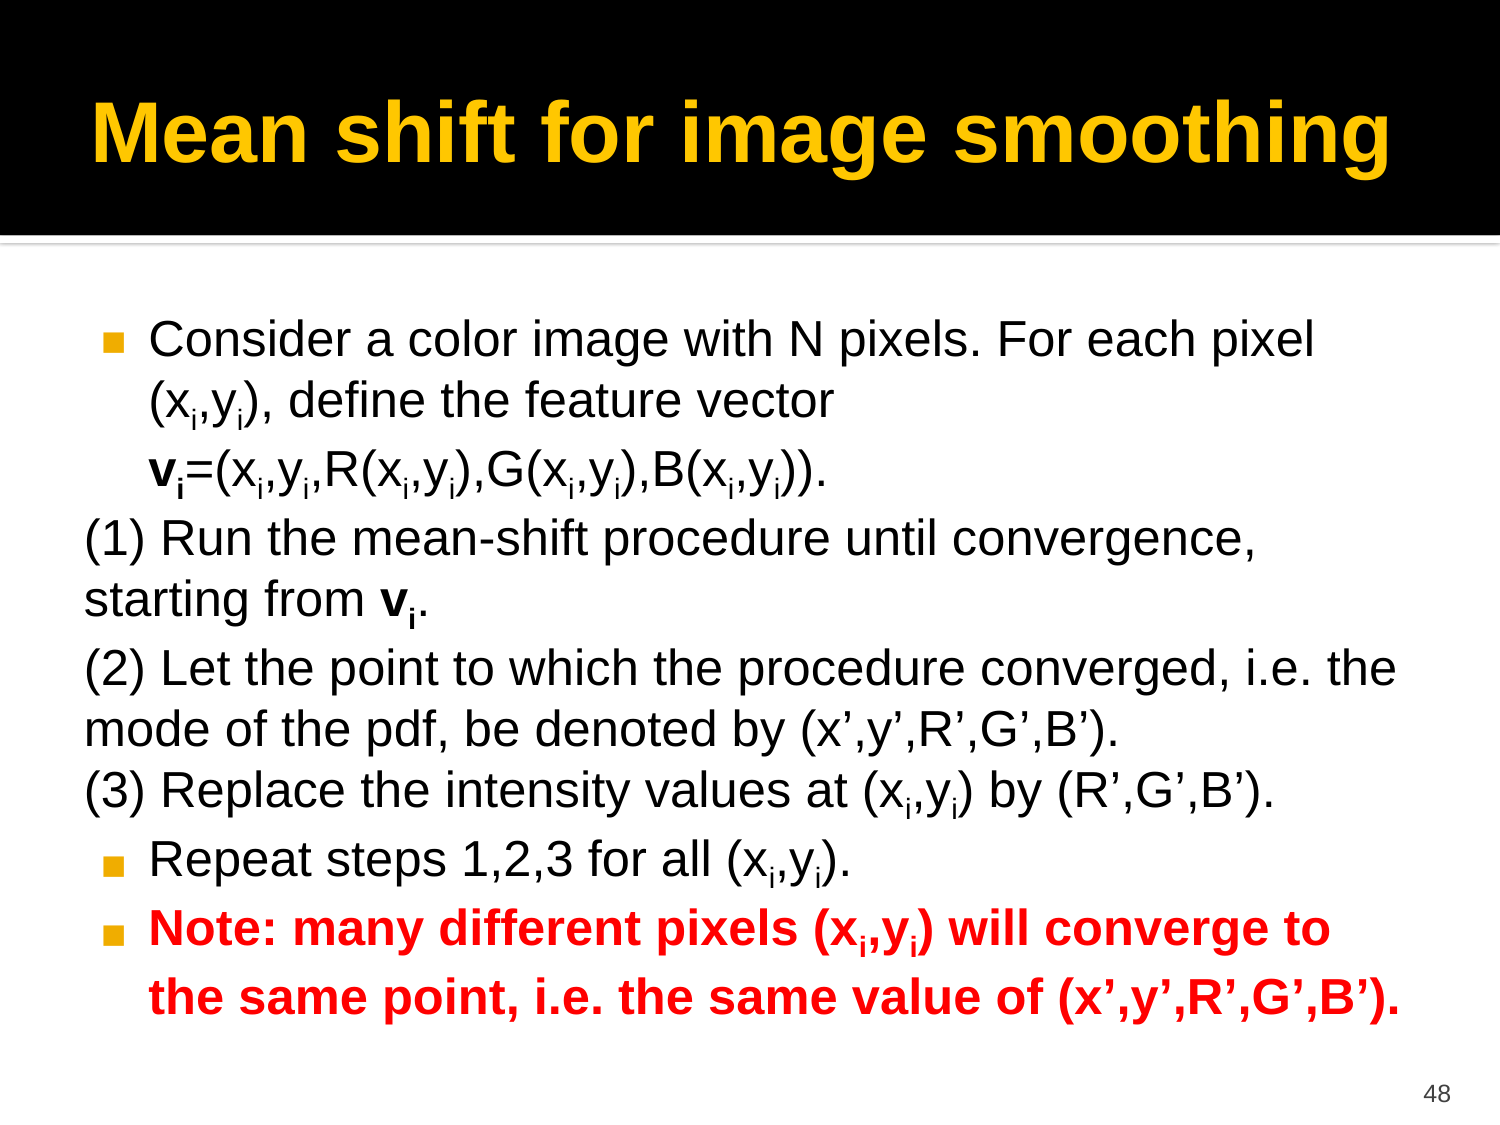

# Mean shift for image smoothing
Consider a color image with N pixels. For each pixel (xi,yi), define the feature vector vi=(xi,yi,R(xi,yi),G(xi,yi),B(xi,yi)).
(1) Run the mean-shift procedure until convergence, starting from vi.
(2) Let the point to which the procedure converged, i.e. the mode of the pdf, be denoted by (x’,y’,R’,G’,B’).
(3) Replace the intensity values at (xi,yi) by (R’,G’,B’).
Repeat steps 1,2,3 for all (xi,yi).
Note: many different pixels (xi,yi) will converge to the same point, i.e. the same value of (x’,y’,R’,G’,B’).

48